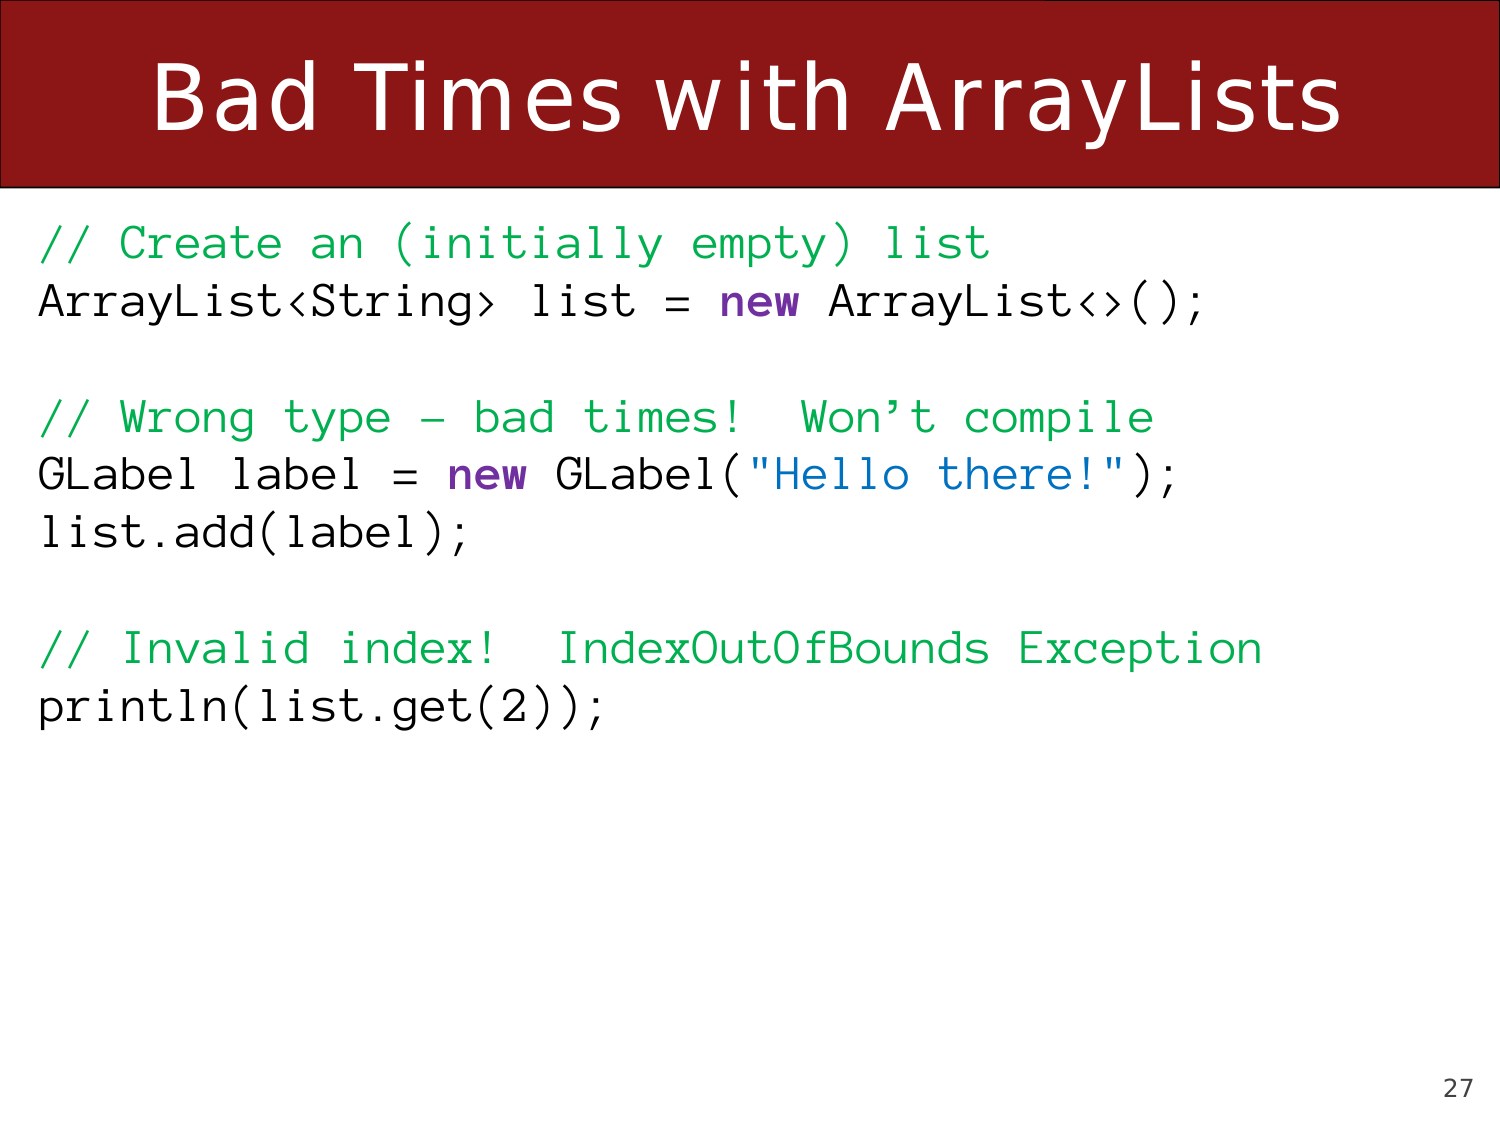

# Bad Times with ArrayLists
// Create an (initially empty) list
ArrayList<String> list = new ArrayList<>();

// Wrong type – bad times!  Won’t compile
GLabel label = new GLabel("Hello there!");
list.add(label);

// Invalid index!  IndexOutOfBounds Exception
println(list.get(2));